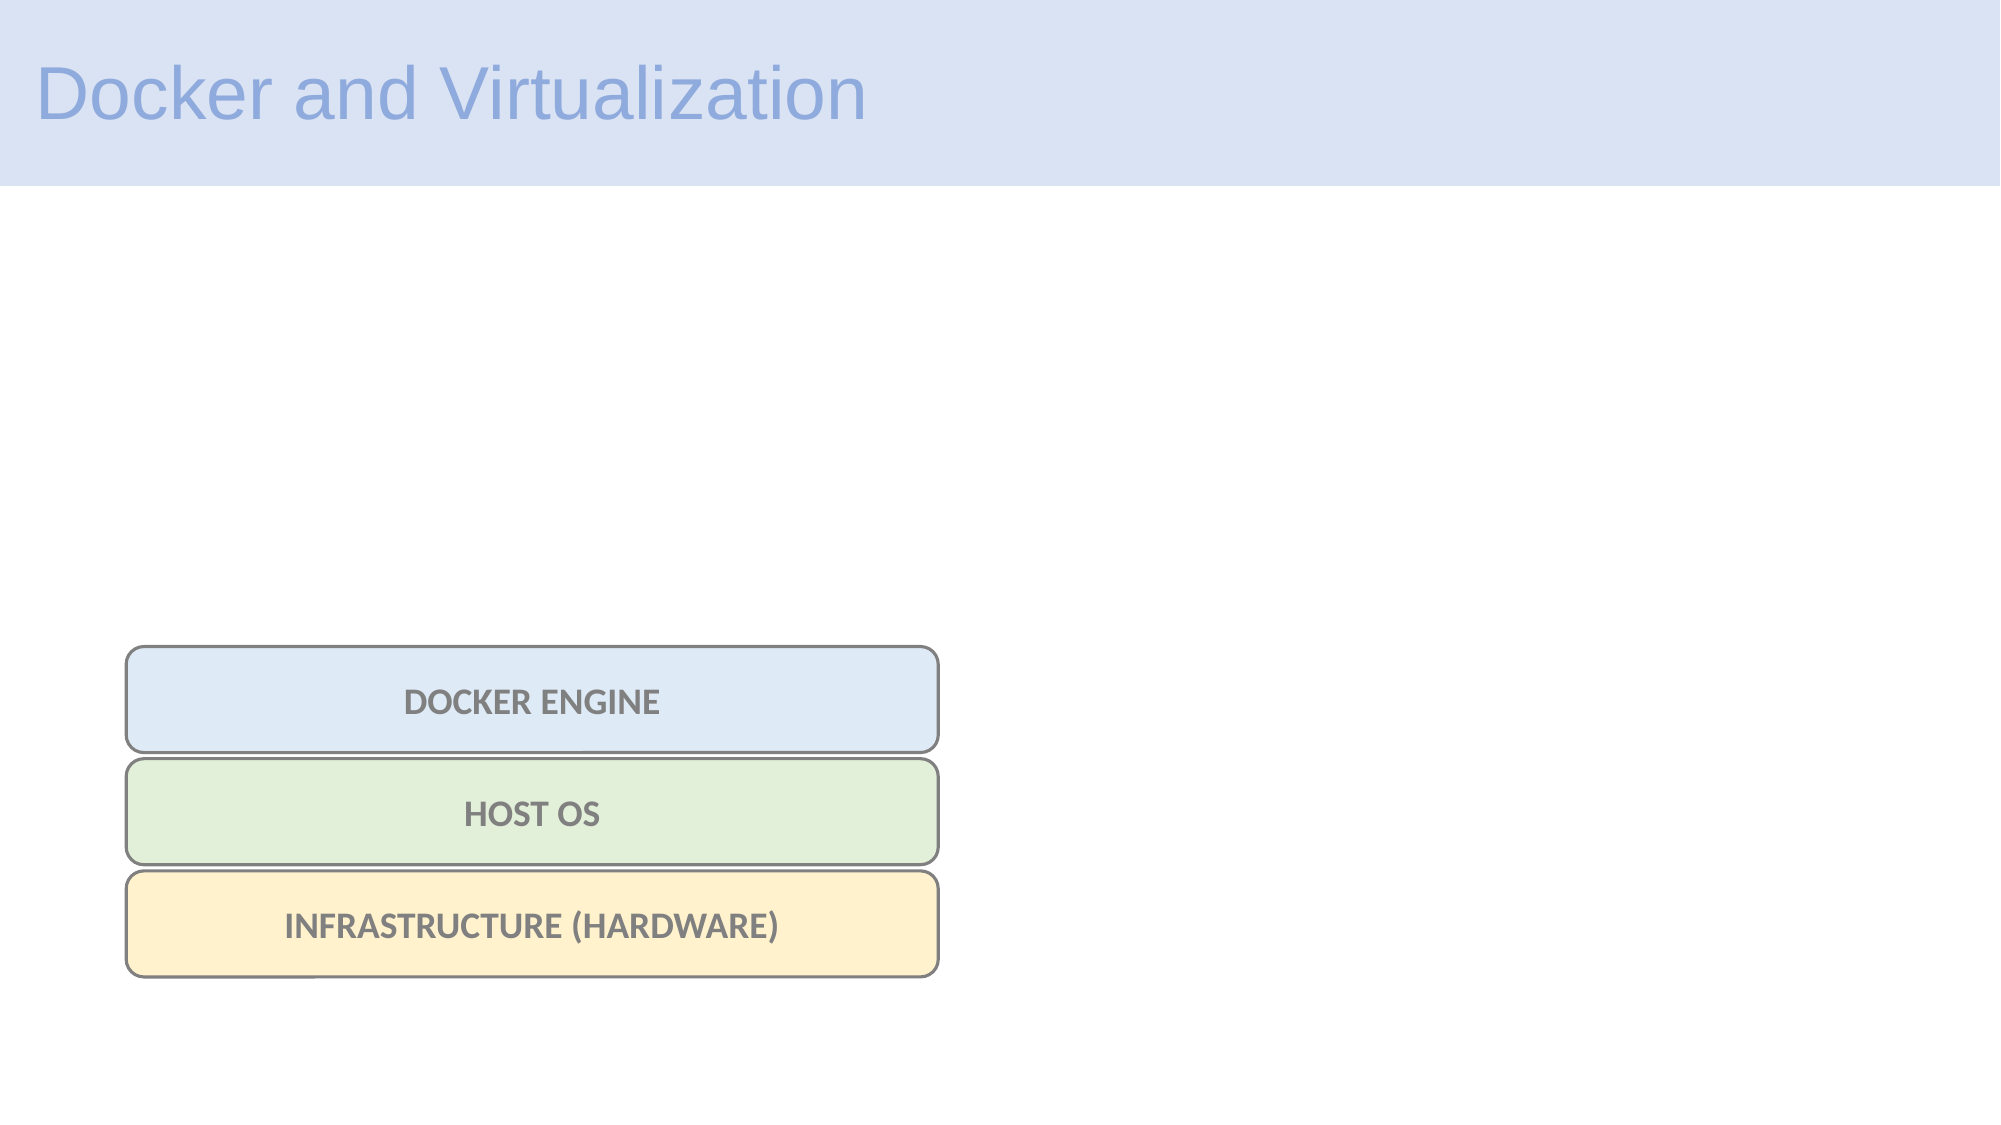

# Docker and Virtualization

DOCKER ENGINE
HOST OS
INFRASTRUCTURE (HARDWARE)